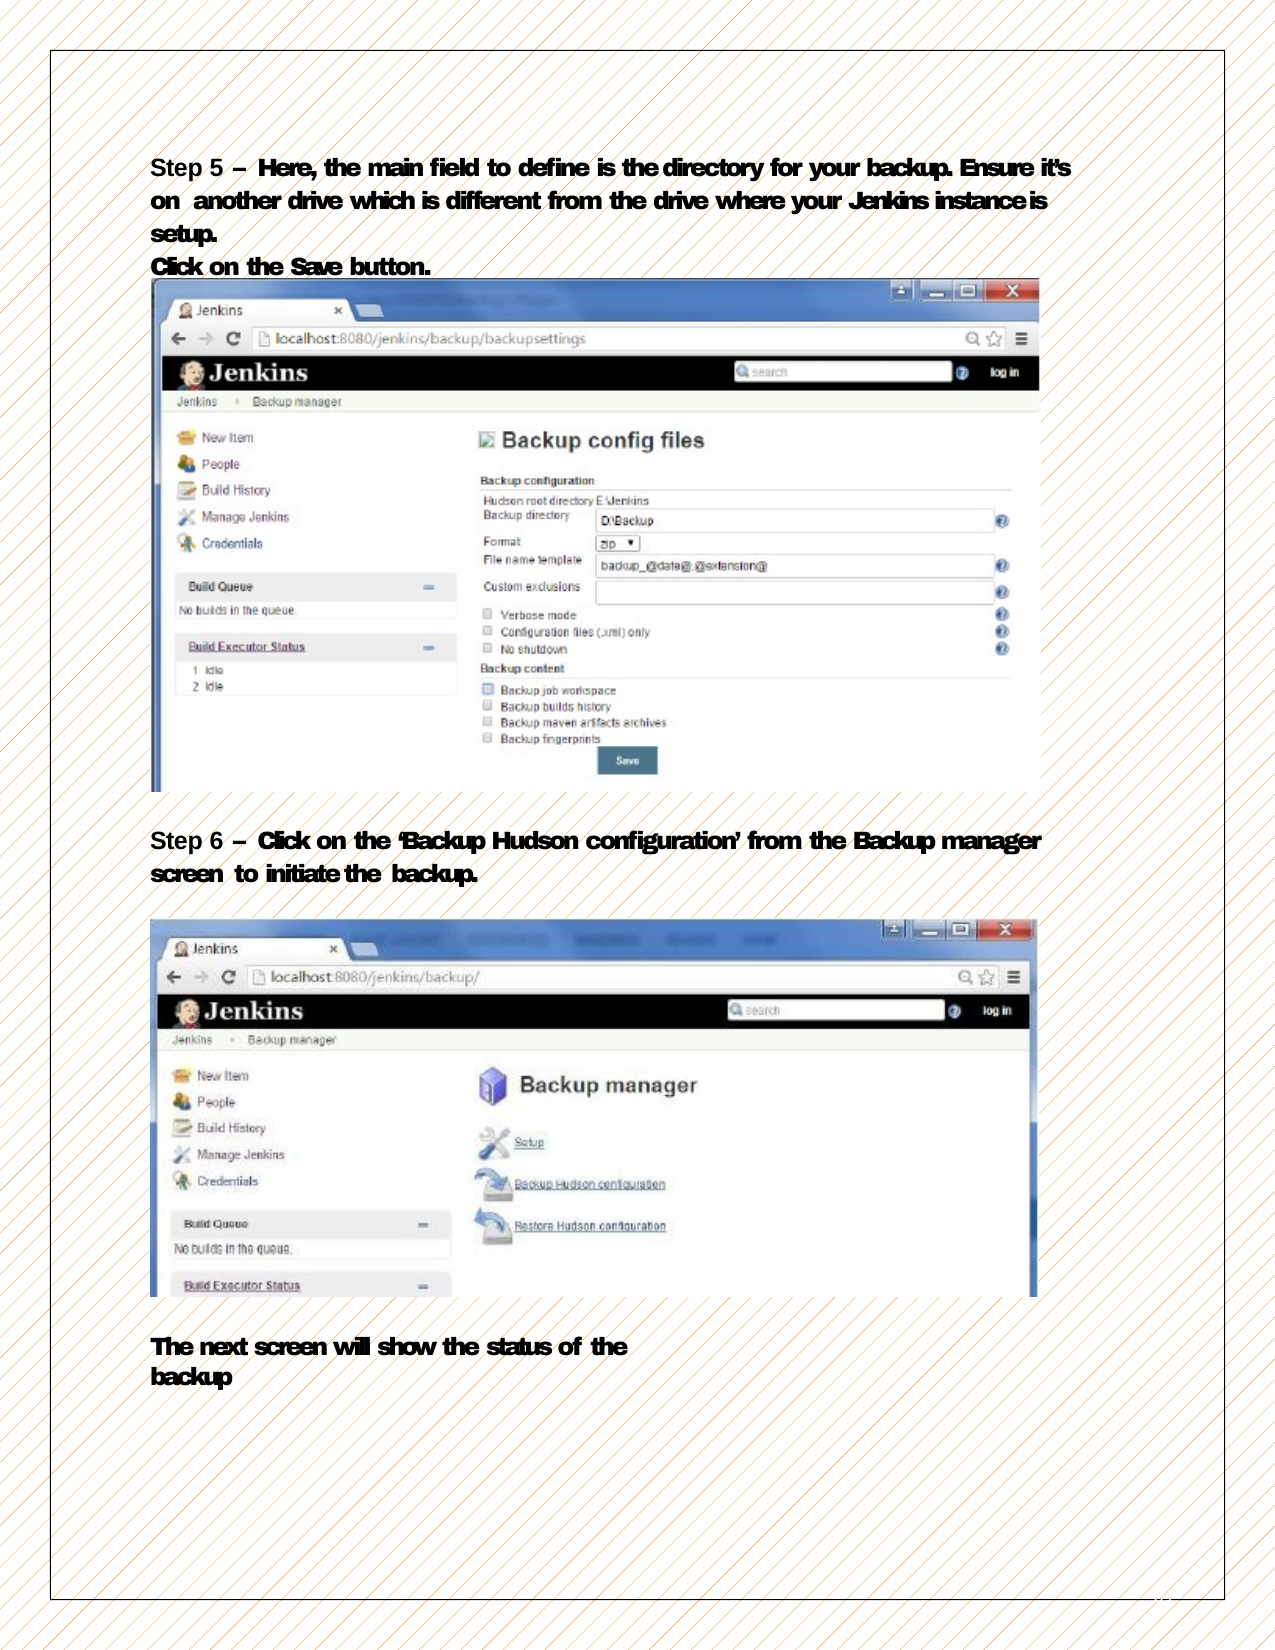

Step 5 − Here, the main field to define is the directory for your backup. Ensure it’s on  another drive which is different from the drive where your Jenkins instance is setup.
Click on the Save button.

Step 6 − Click on the ‘Backup Hudson configuration’ from the Backup manager screen  to initiate the backup.

The next screen will show the status of the backup
93